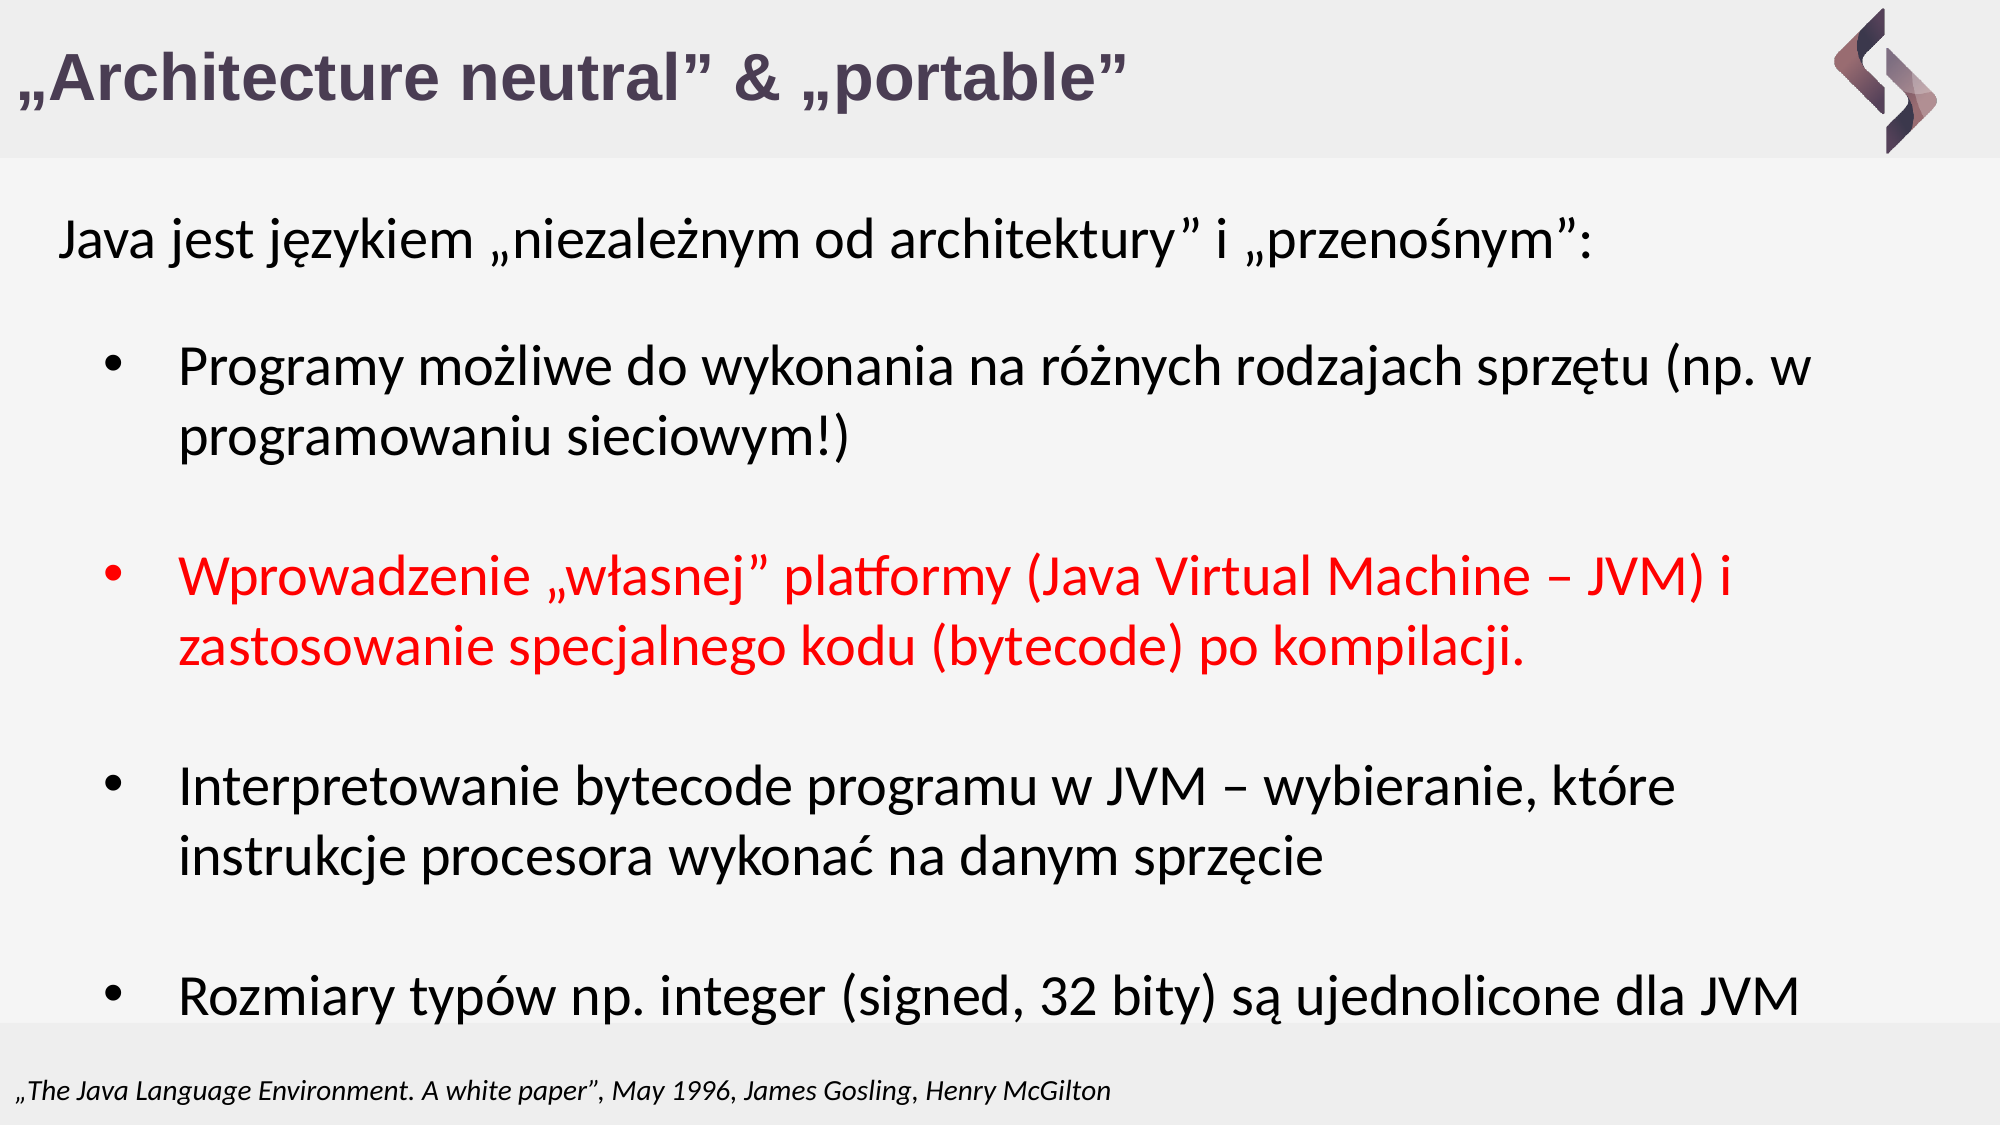

# „Architecture neutral” & „portable”
Java jest językiem „niezależnym od architektury” i „przenośnym”:
Programy możliwe do wykonania na różnych rodzajach sprzętu (np. w programowaniu sieciowym!)

Wprowadzenie „własnej” platformy (Java Virtual Machine – JVM) i zastosowanie specjalnego kodu (bytecode) po kompilacji.

Interpretowanie bytecode programu w JVM – wybieranie, które instrukcje procesora wykonać na danym sprzęcie

Rozmiary typów np. integer (signed, 32 bity) są ujednolicone dla JVM
„The Java Language Environment. A white paper”, May 1996, James Gosling, Henry McGilton